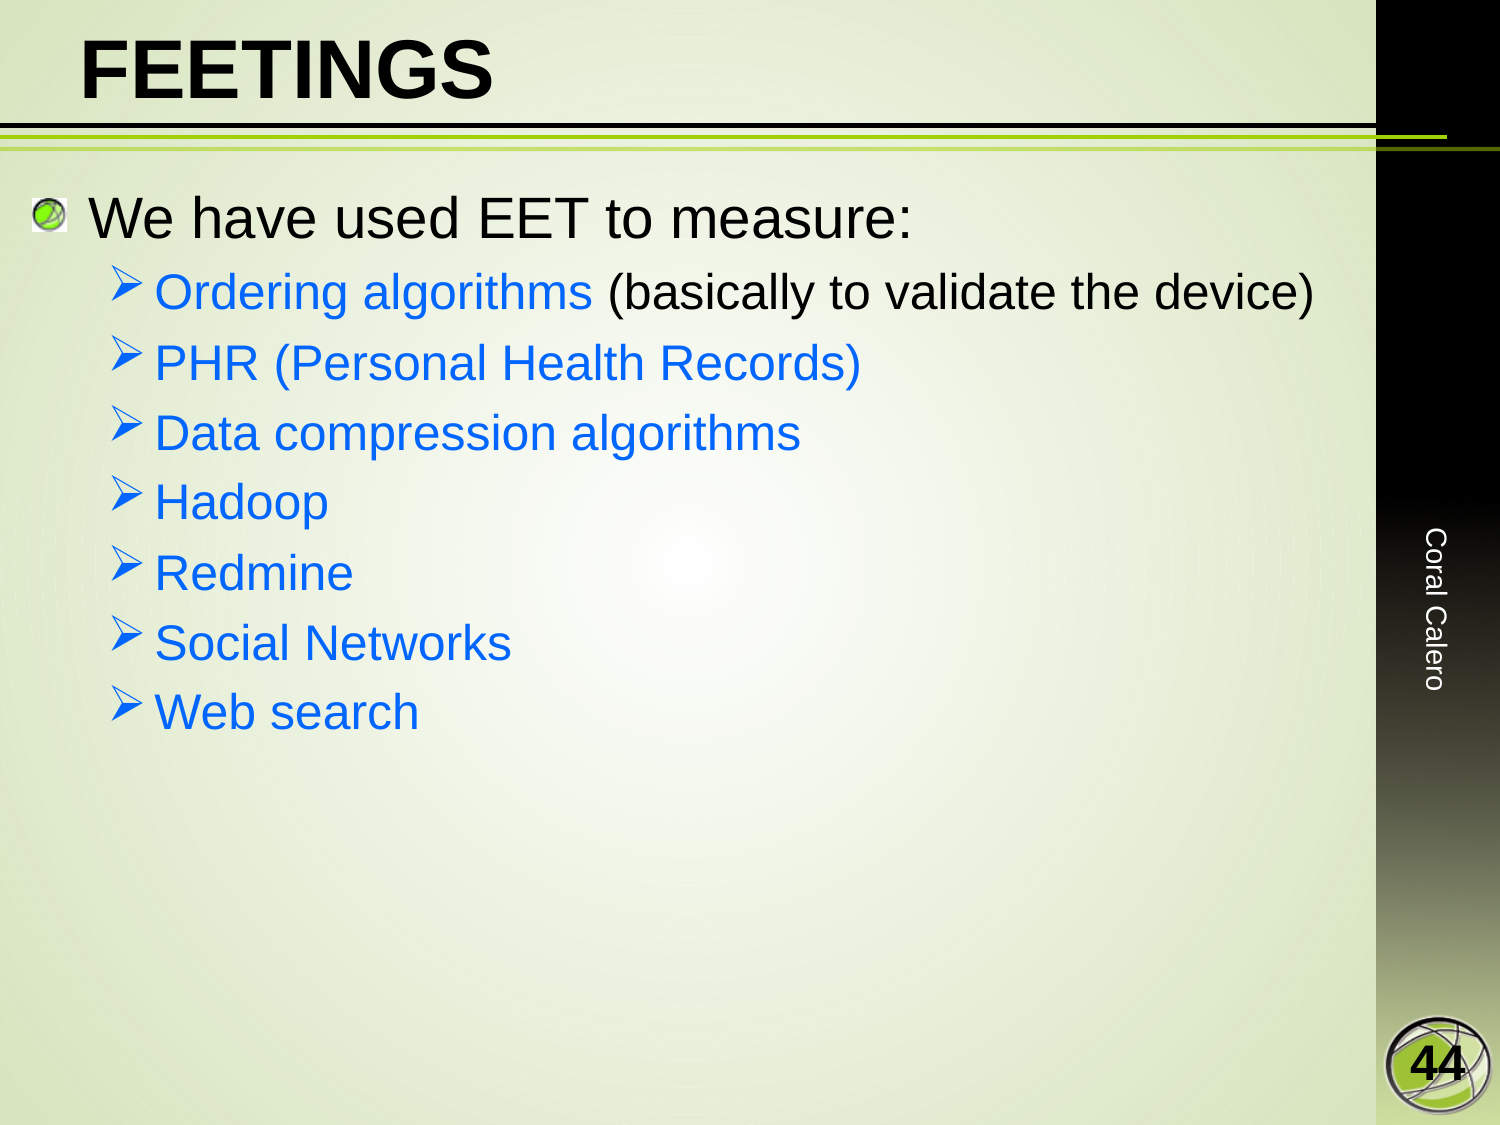

# FEETINGS
We have used EET to measure:
Ordering algorithms (basically to validate the device)
PHR (Personal Health Records)
Data compression algorithms
Hadoop
Redmine
Social Networks
Web search
Coral Calero
44